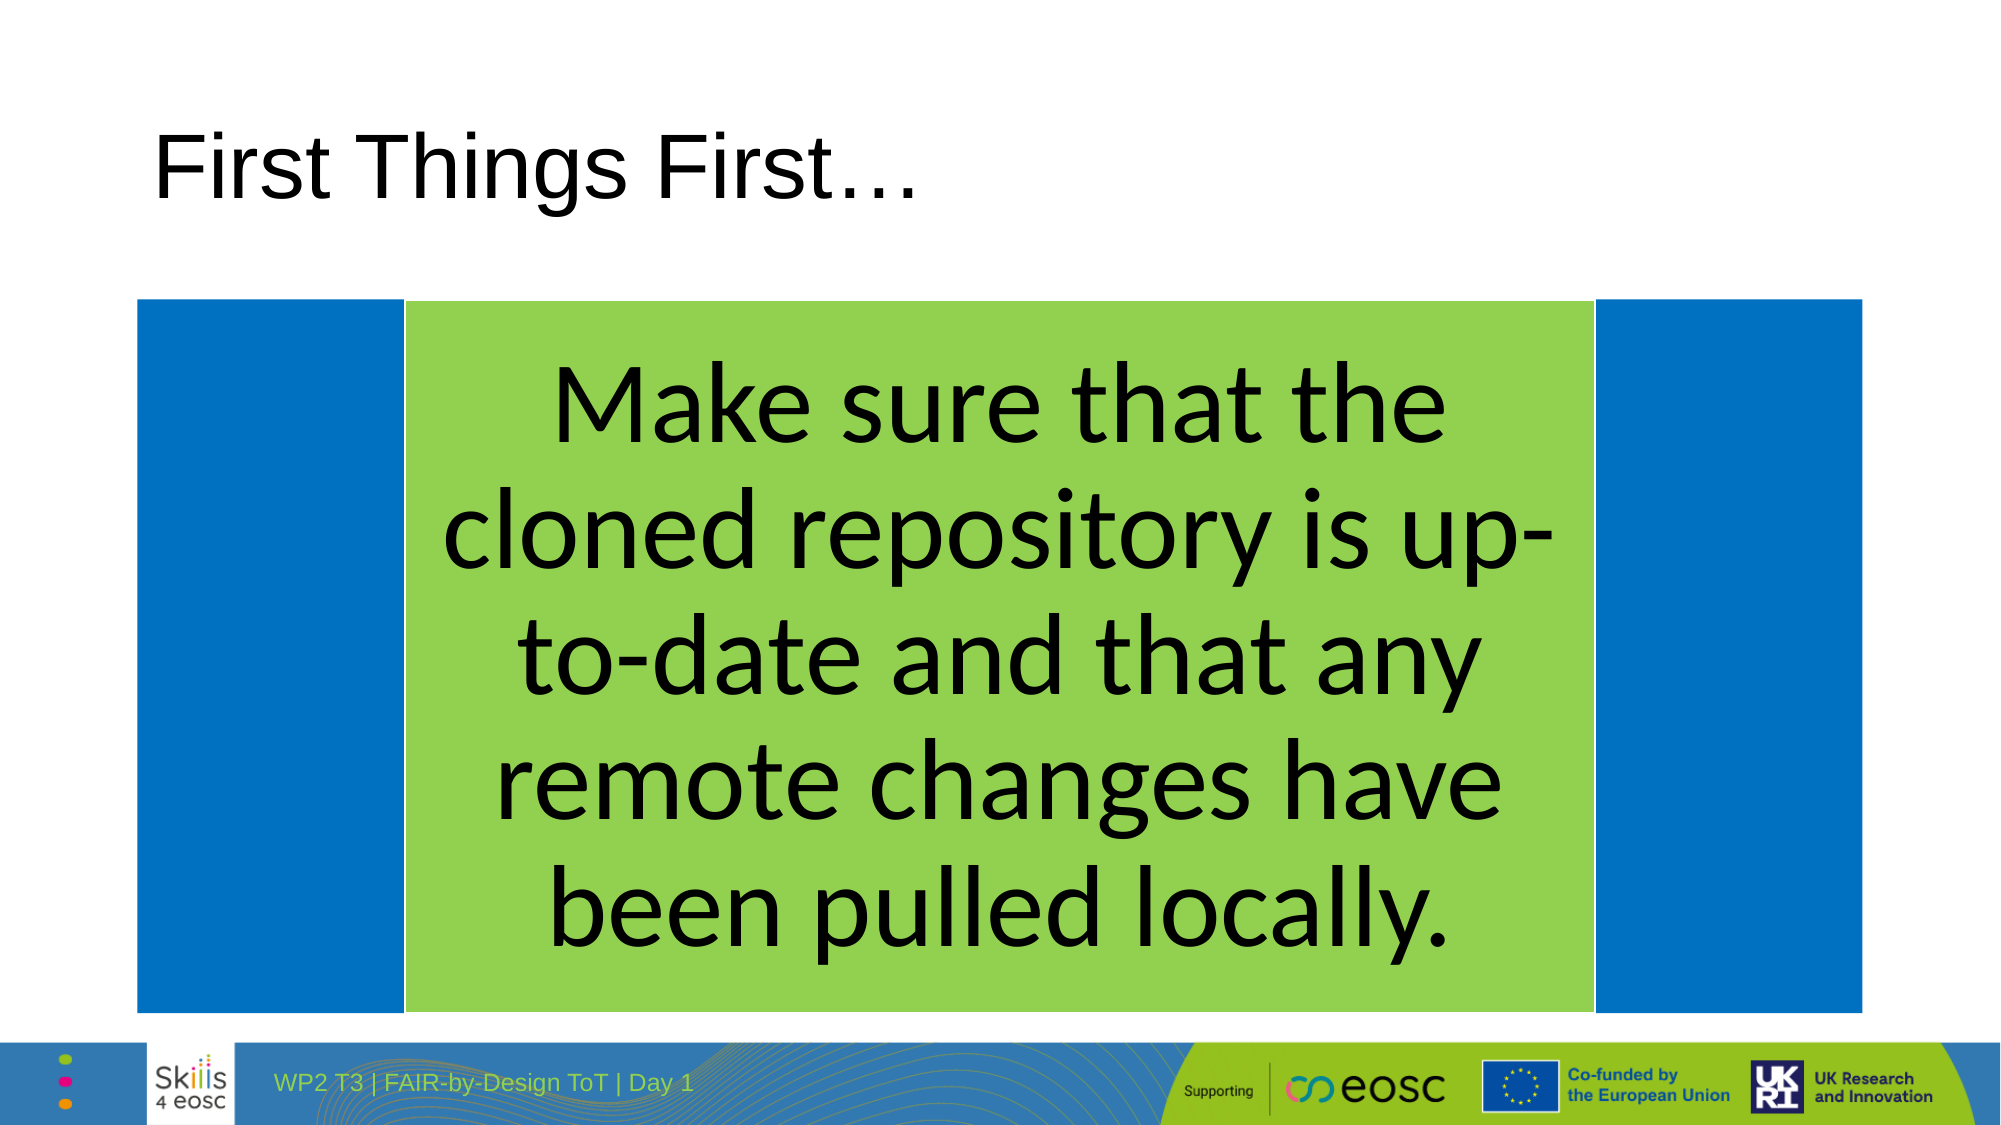

# First Things First…
Make sure that the cloned repository is up-to-date and that any remote changes have been pulled locally.
WP2 T3 | FAIR-by-Design ToT | Day 1